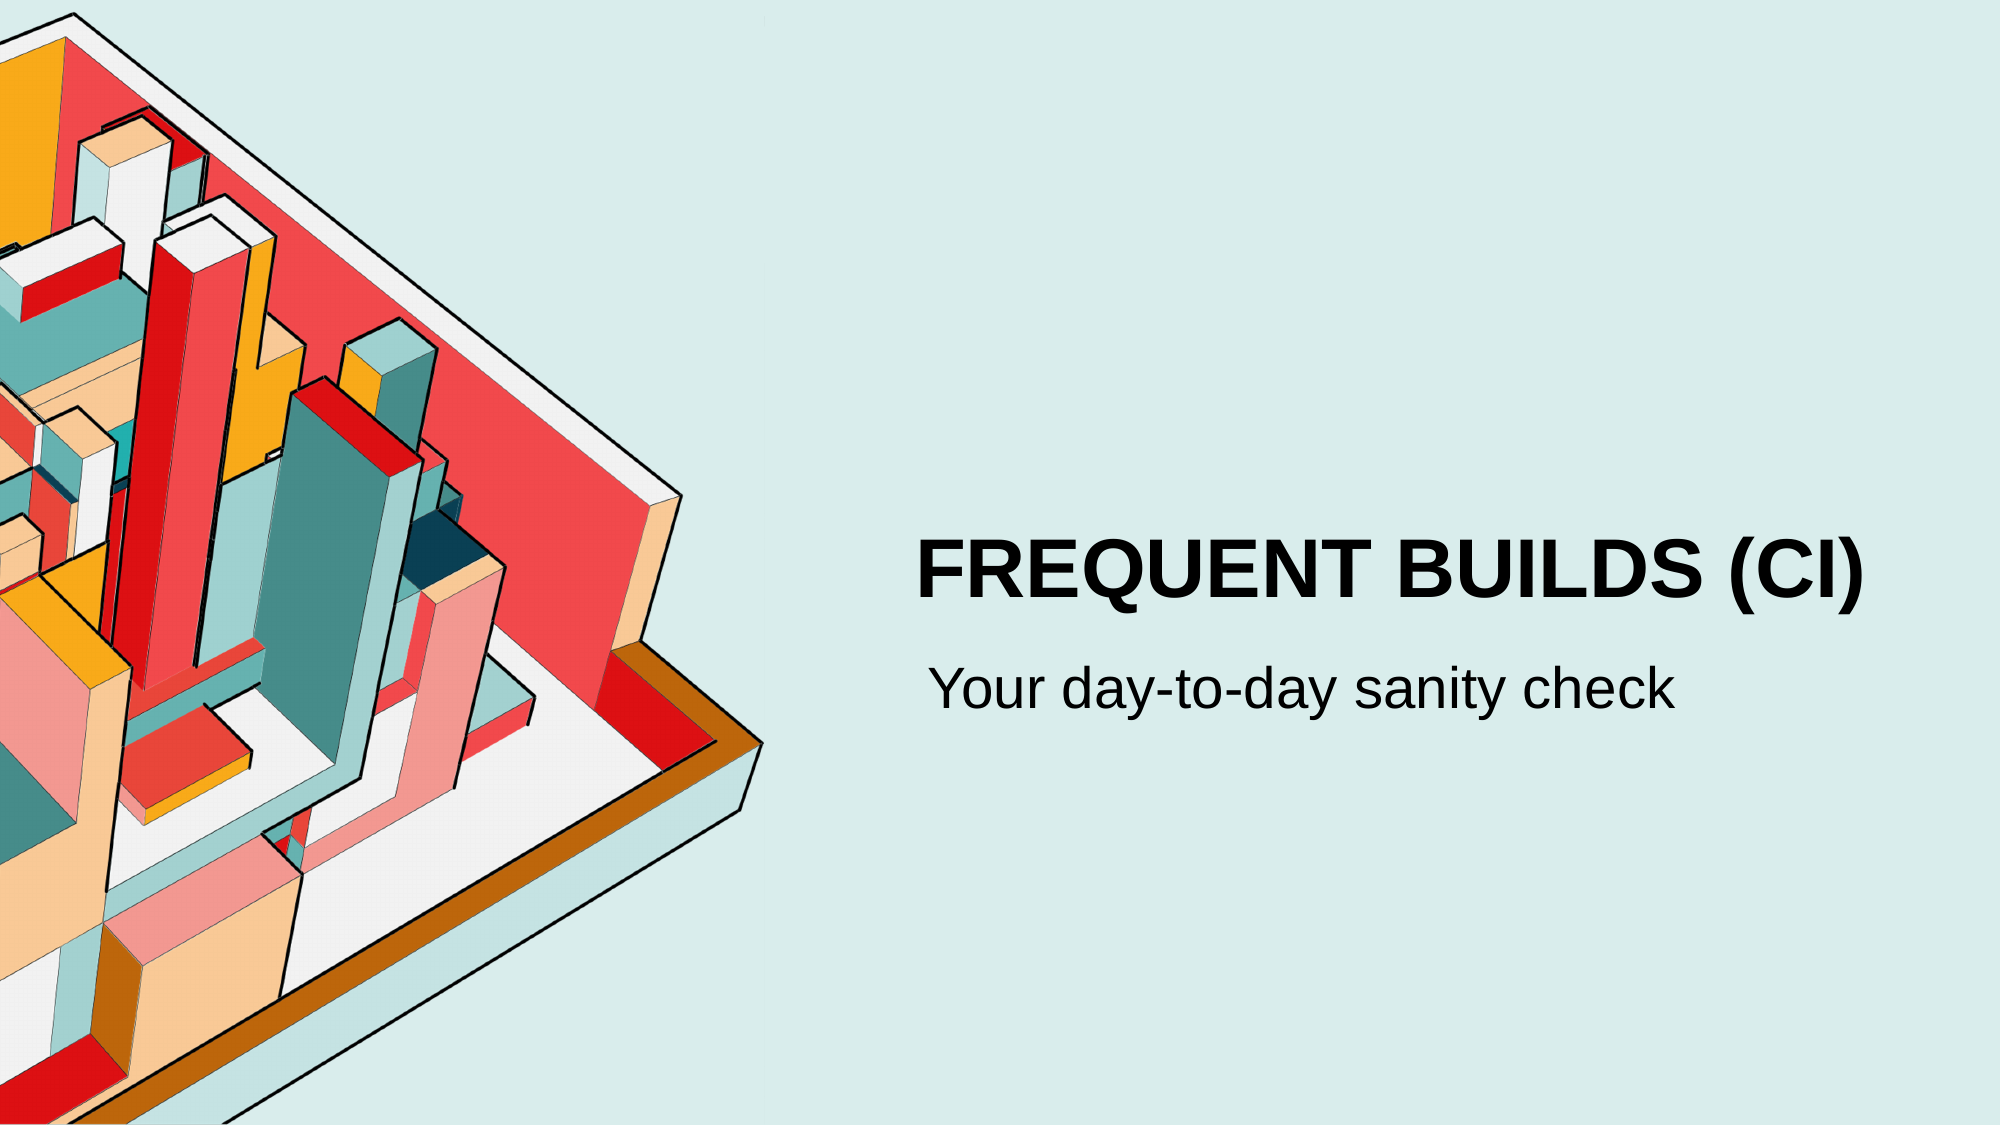

# Frequent builds (CI)
Your day-to-day sanity check